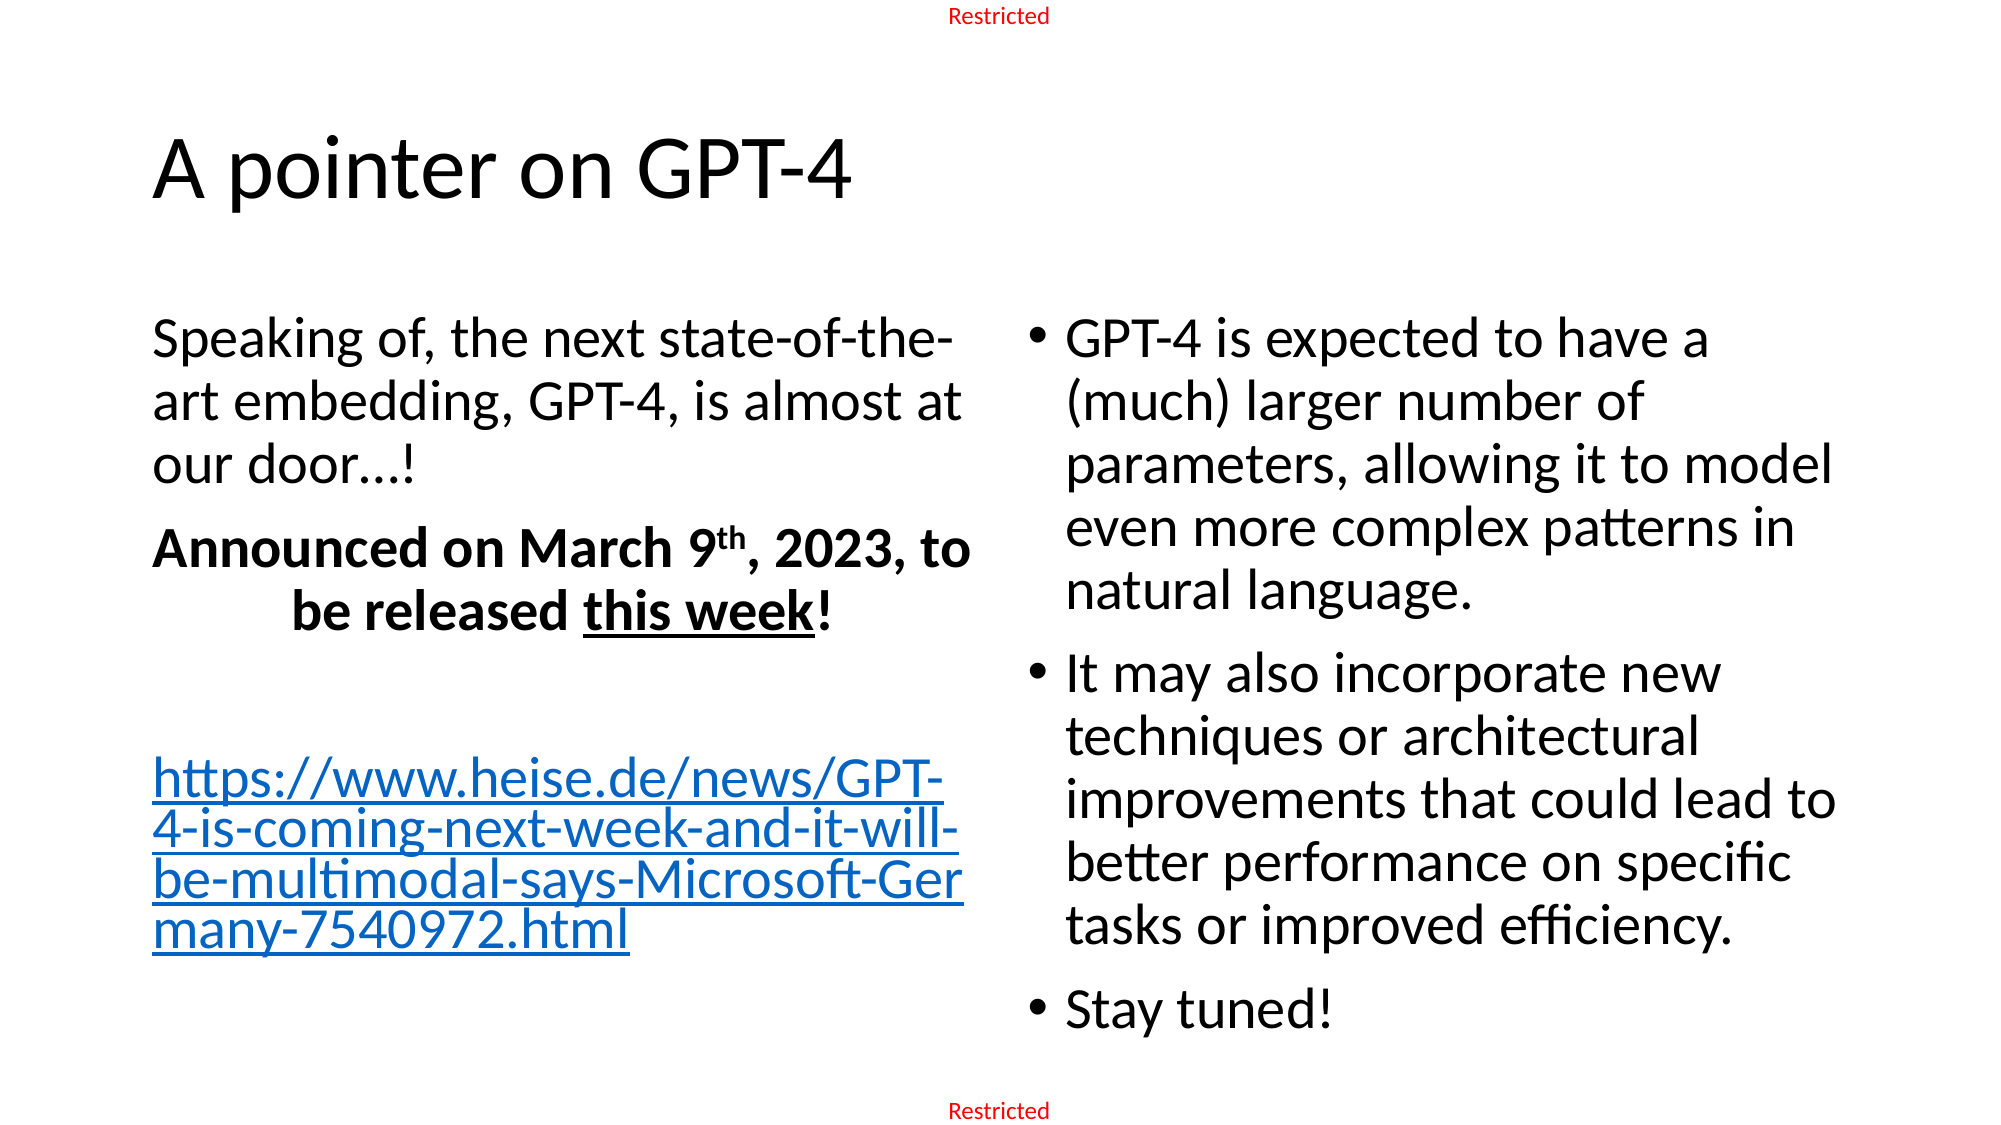

# A pointer on GPT-4
Speaking of, the next state-of-the-art embedding, GPT-4, is almost at our door…!
Announced on March 9th, 2023, to be released this week!

https://www.heise.de/news/GPT-4-is-coming-next-week-and-it-will-be-multimodal-says-Microsoft-Germany-7540972.html

GPT-4 is expected to have a (much) larger number of parameters, allowing it to model even more complex patterns in natural language.
It may also incorporate new techniques or architectural improvements that could lead to better performance on specific tasks or improved efficiency.
Stay tuned!